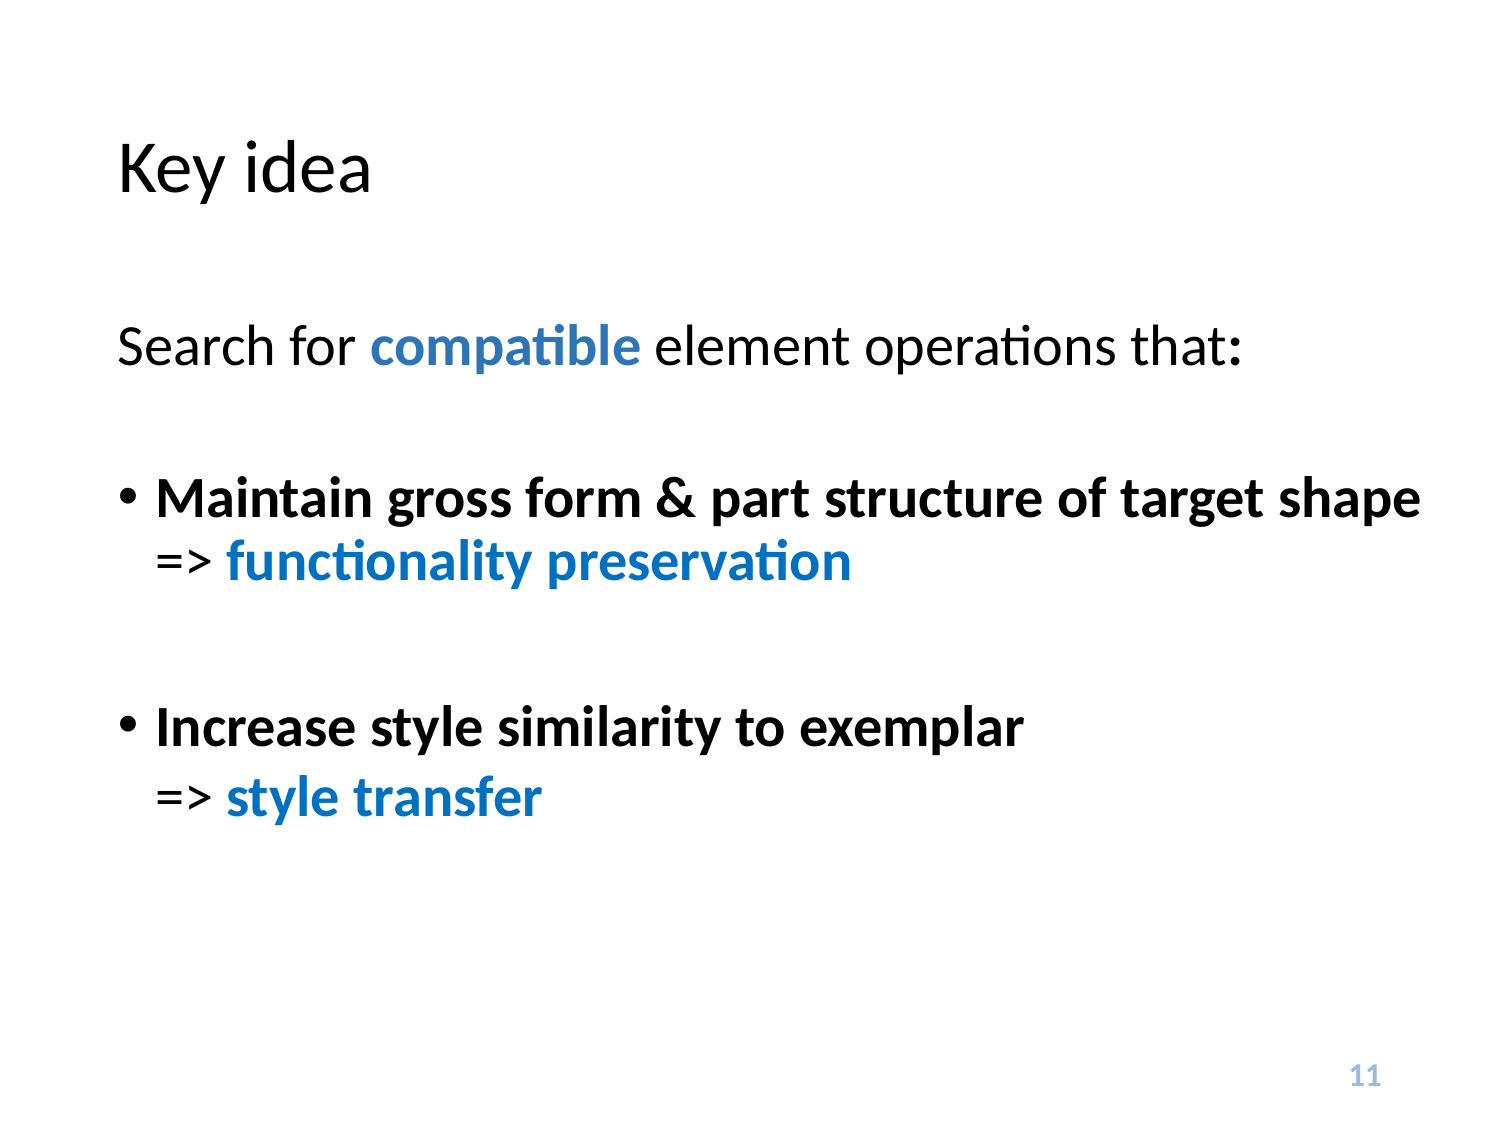

# Key idea
Search for compatible element operations that:

Maintain gross form & part structure of target shape => functionality preservation

Increase style similarity to exemplar
=> style transfer

11